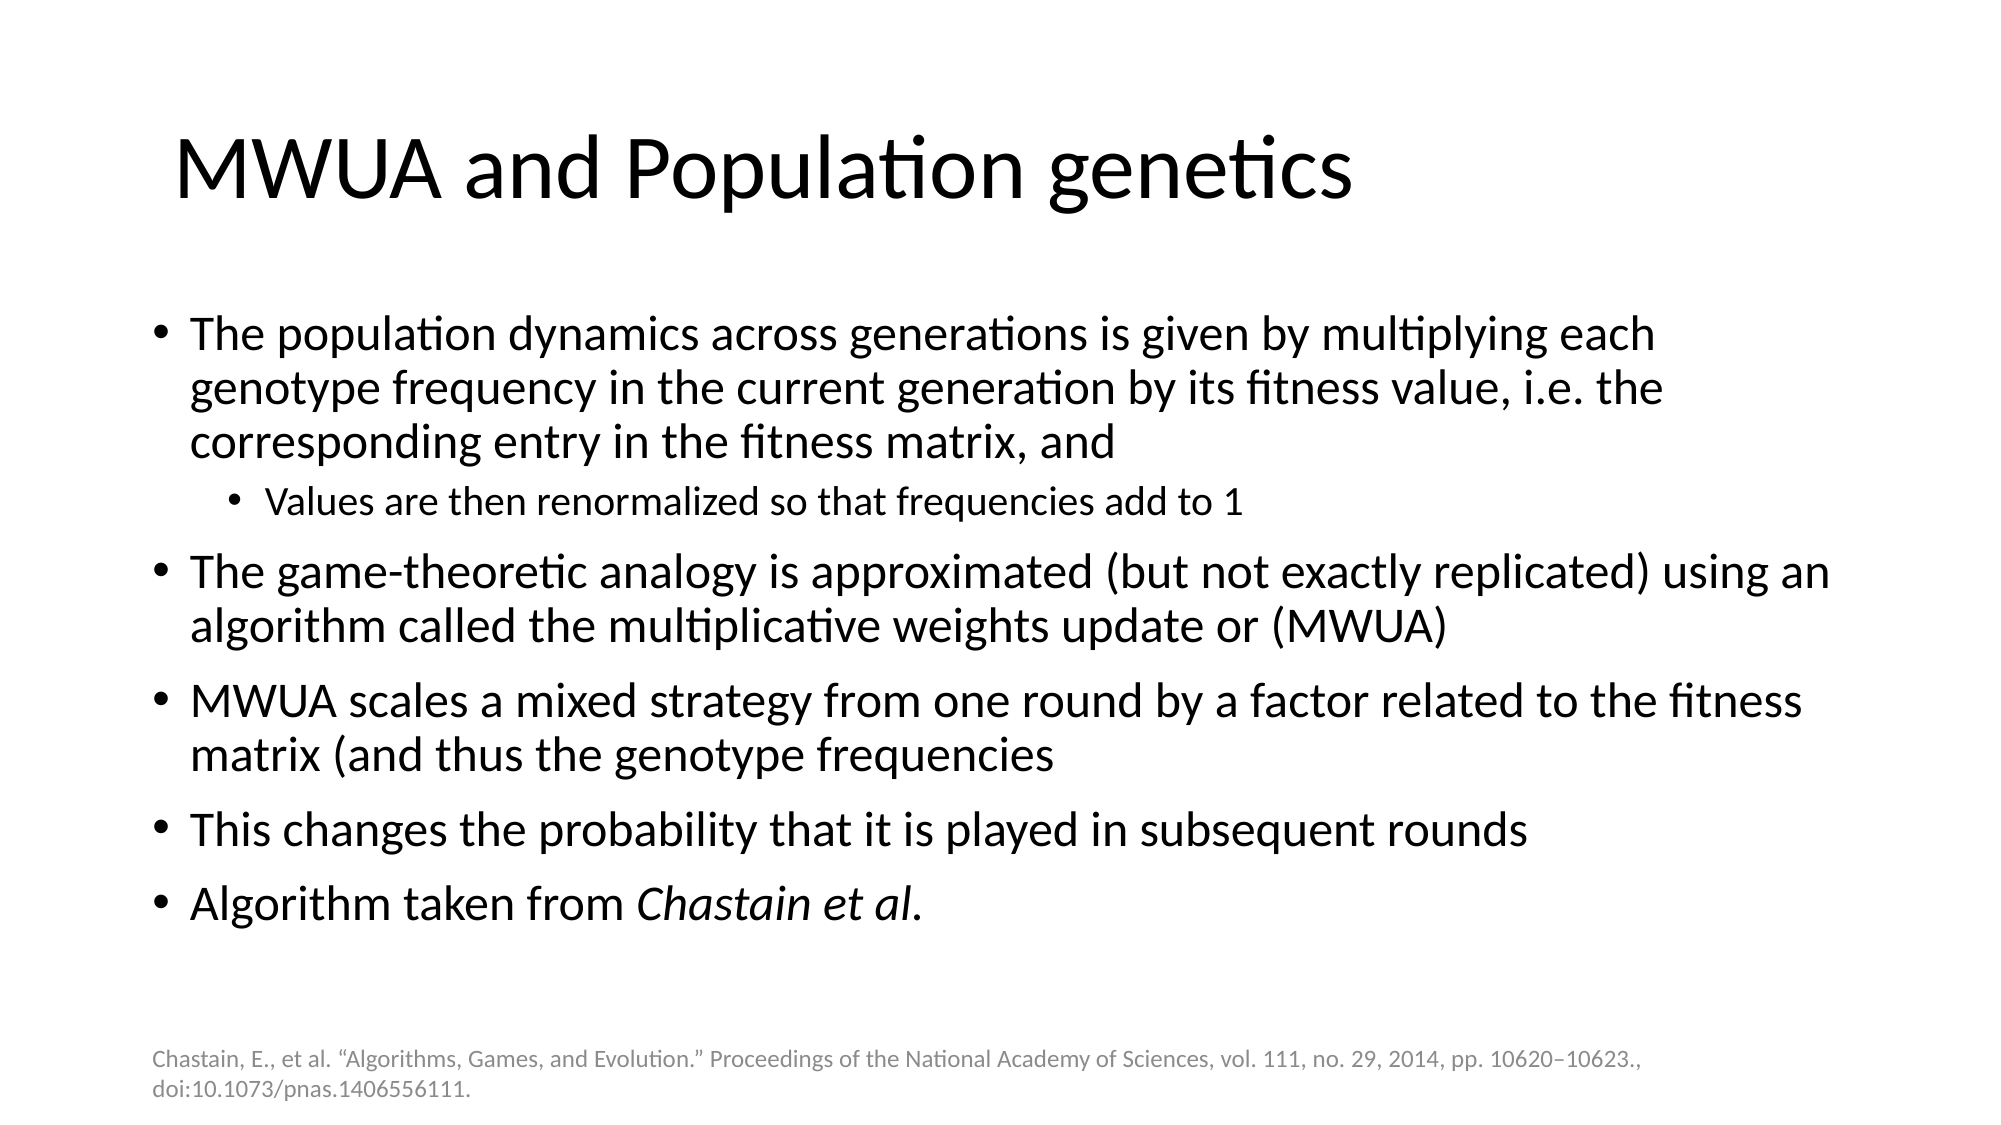

# MWUA and Population genetics
The population dynamics across generations is given by multiplying each genotype frequency in the current generation by its fitness value, i.e. the corresponding entry in the fitness matrix, and
Values are then renormalized so that frequencies add to 1
The game-theoretic analogy is approximated (but not exactly replicated) using an algorithm called the multiplicative weights update or (MWUA)
MWUA scales a mixed strategy from one round by a factor related to the fitness matrix (and thus the genotype frequencies
This changes the probability that it is played in subsequent rounds
Algorithm taken from Chastain et al.

Chastain, E., et al. “Algorithms, Games, and Evolution.” Proceedings of the National Academy of Sciences, vol. 111, no. 29, 2014, pp. 10620–10623., doi:10.1073/pnas.1406556111.